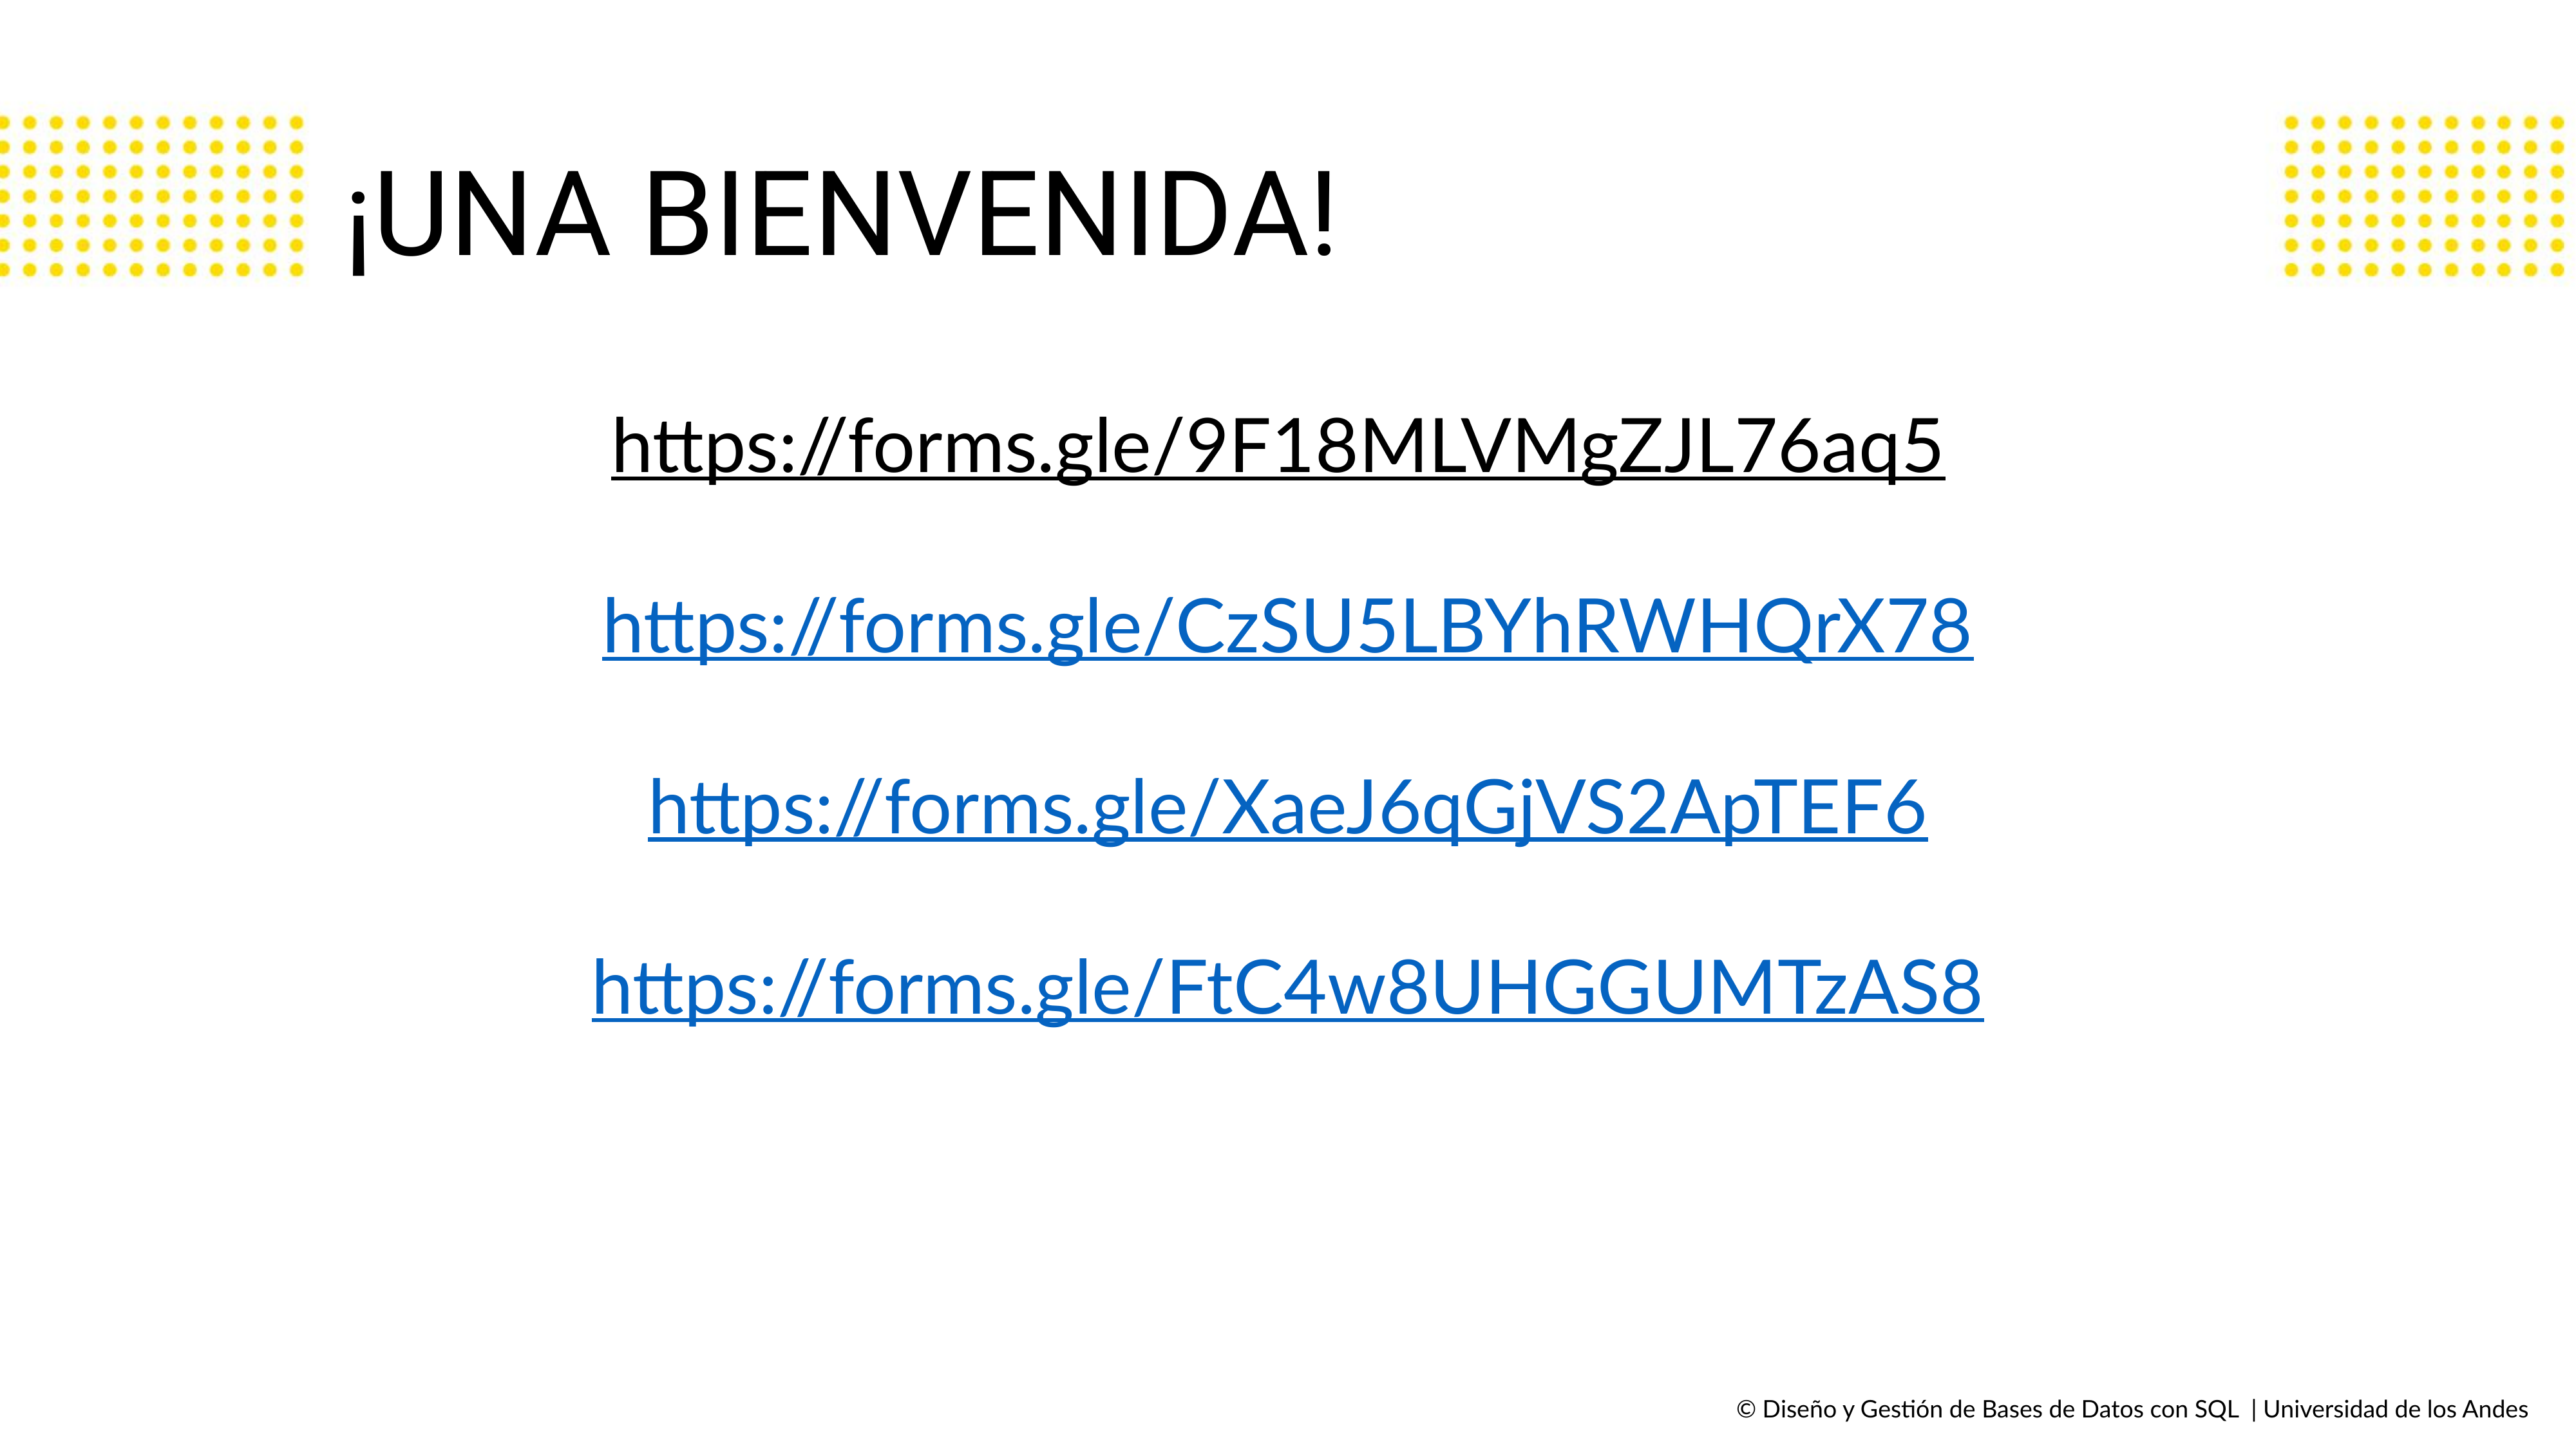

# ¡UNA BIENVENIDA!
https://forms.gle/9F18MLVMgZJL76aq5

https://forms.gle/CzSU5LBYhRWHQrX78

https://forms.gle/XaeJ6qGjVS2ApTEF6

https://forms.gle/FtC4w8UHGGUMTzAS8

© Diseño y Gestión de Bases de Datos con SQL  | Universidad de los Andes